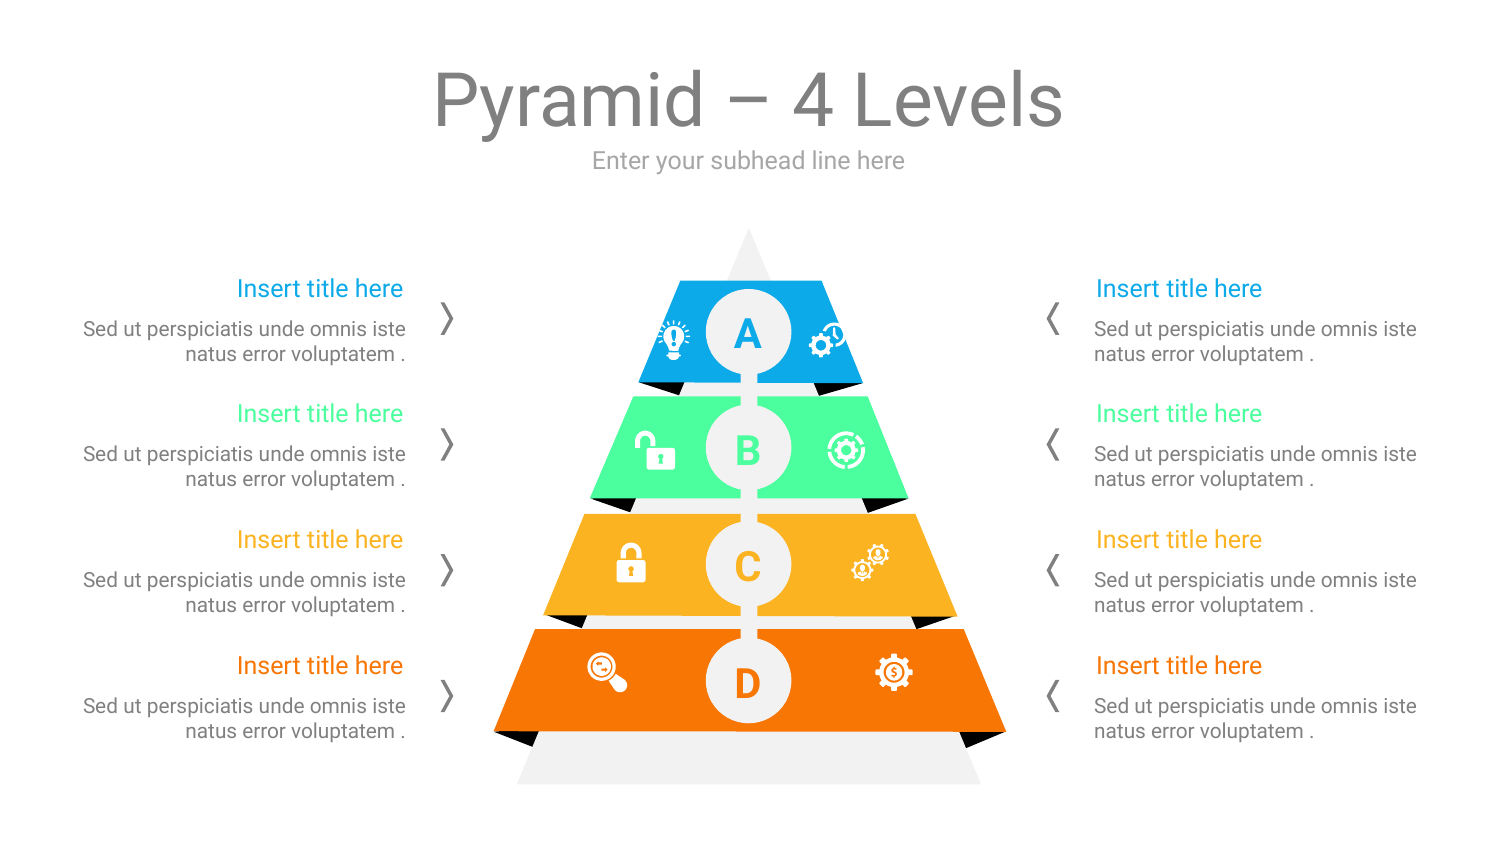

# Pyramid – 4 Levels
Enter your subhead line here

Insert title here
Sed ut perspiciatis unde omnis iste natus error voluptatem .
Insert title here
Sed ut perspiciatis unde omnis iste natus error voluptatem .

A

Insert title here
Sed ut perspiciatis unde omnis iste natus error voluptatem .
Insert title here
Sed ut perspiciatis unde omnis iste natus error voluptatem .

B

Insert title here
Sed ut perspiciatis unde omnis iste natus error voluptatem .
Insert title here
Sed ut perspiciatis unde omnis iste natus error voluptatem .
C

Insert title here
Sed ut perspiciatis unde omnis iste natus error voluptatem .
Insert title here
Sed ut perspiciatis unde omnis iste natus error voluptatem .
D